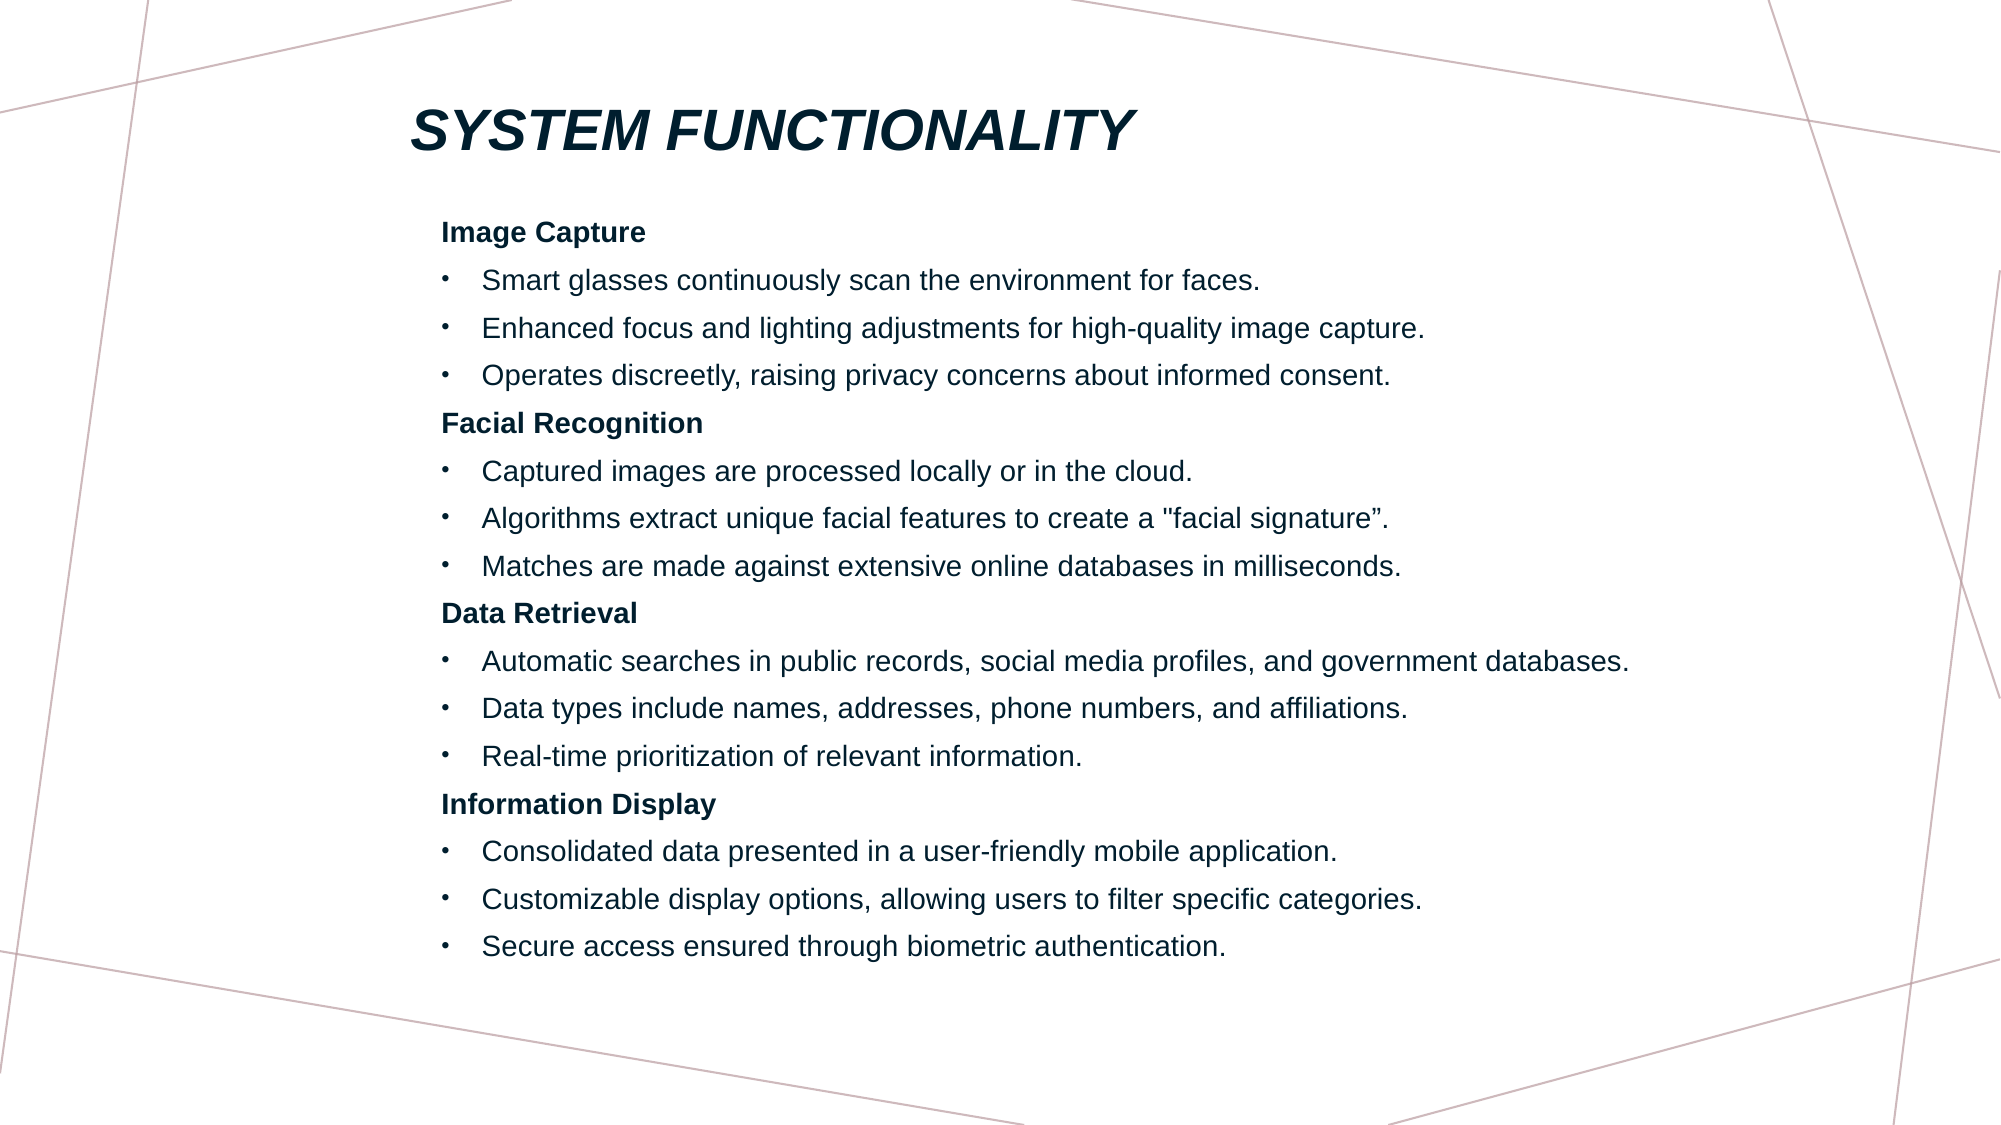

# System Functionality
Image Capture
Smart glasses continuously scan the environment for faces.
Enhanced focus and lighting adjustments for high-quality image capture.
Operates discreetly, raising privacy concerns about informed consent.
Facial Recognition
Captured images are processed locally or in the cloud.
Algorithms extract unique facial features to create a "facial signature”.
Matches are made against extensive online databases in milliseconds.
Data Retrieval
Automatic searches in public records, social media profiles, and government databases.
Data types include names, addresses, phone numbers, and affiliations.
Real-time prioritization of relevant information.
Information Display
Consolidated data presented in a user-friendly mobile application.
Customizable display options, allowing users to filter specific categories.
Secure access ensured through biometric authentication.